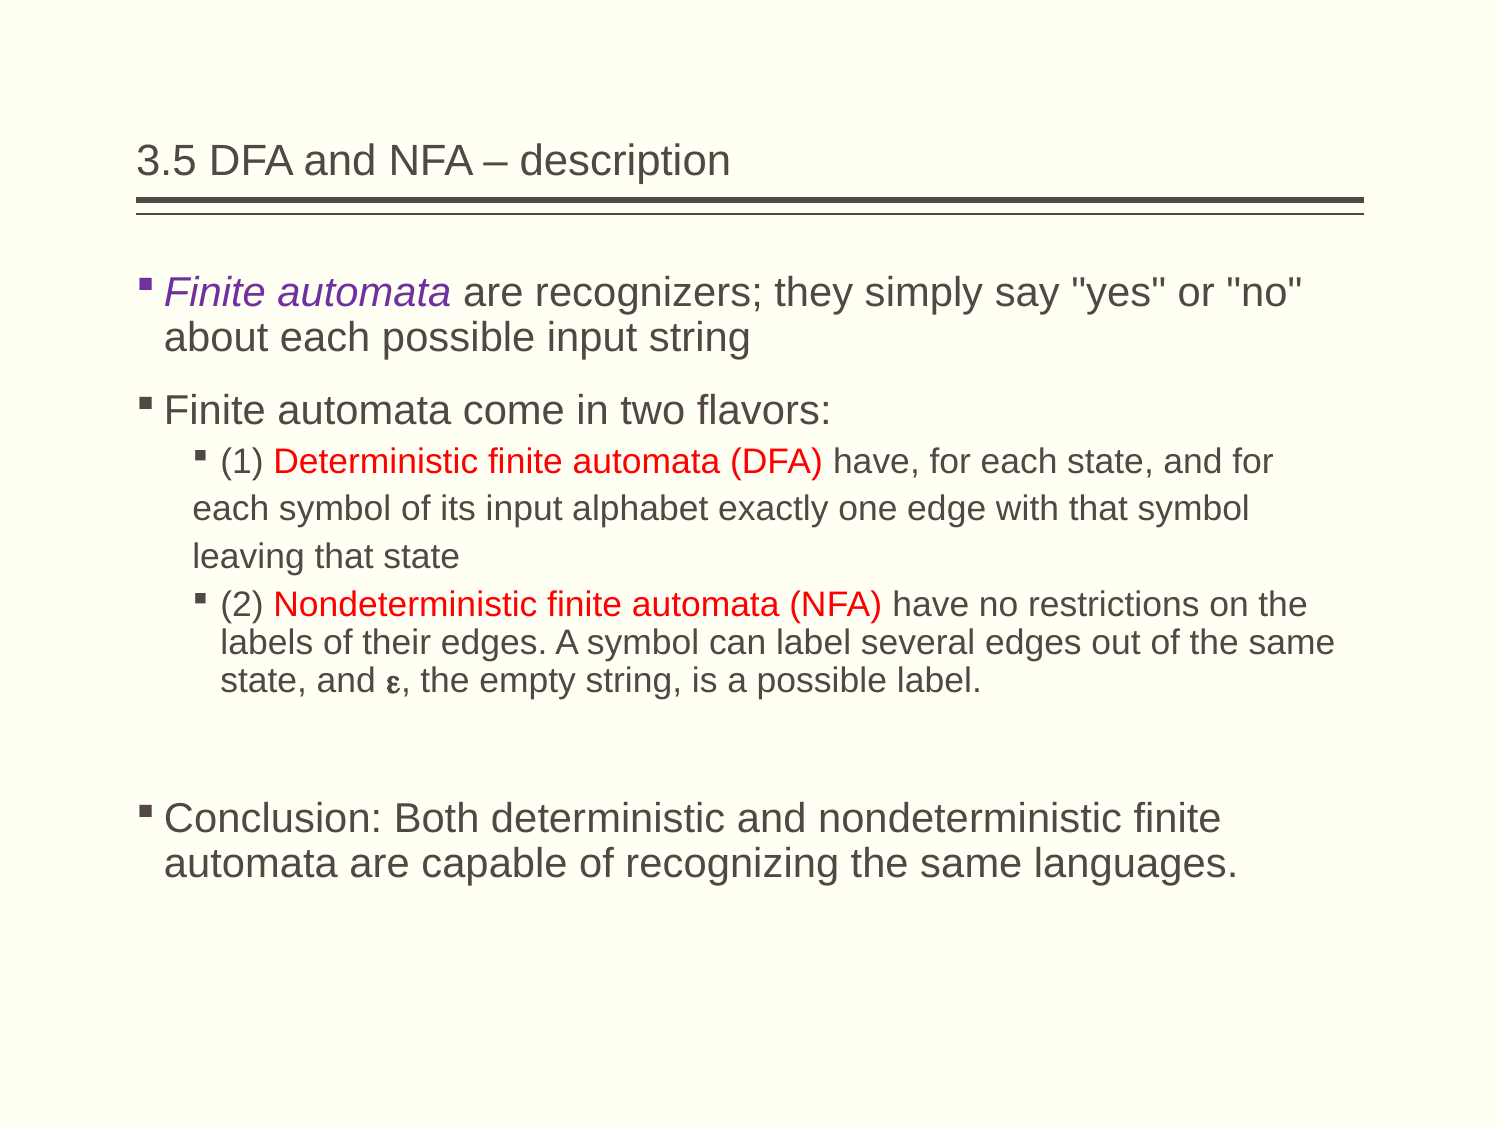

# 3.5 DFA and NFA – description
Finite automata are recognizers; they simply say "yes" or "no" about each possible input string
Finite automata come in two flavors:
(1) Deterministic finite automata (DFA) have, for each state, and for
each symbol of its input alphabet exactly one edge with that symbol
leaving that state
(2) Nondeterministic finite automata (NFA) have no restrictions on the labels of their edges. A symbol can label several edges out of the same state, and ε, the empty string, is a possible label.

Conclusion: Both deterministic and nondeterministic finite automata are capable of recognizing the same languages.